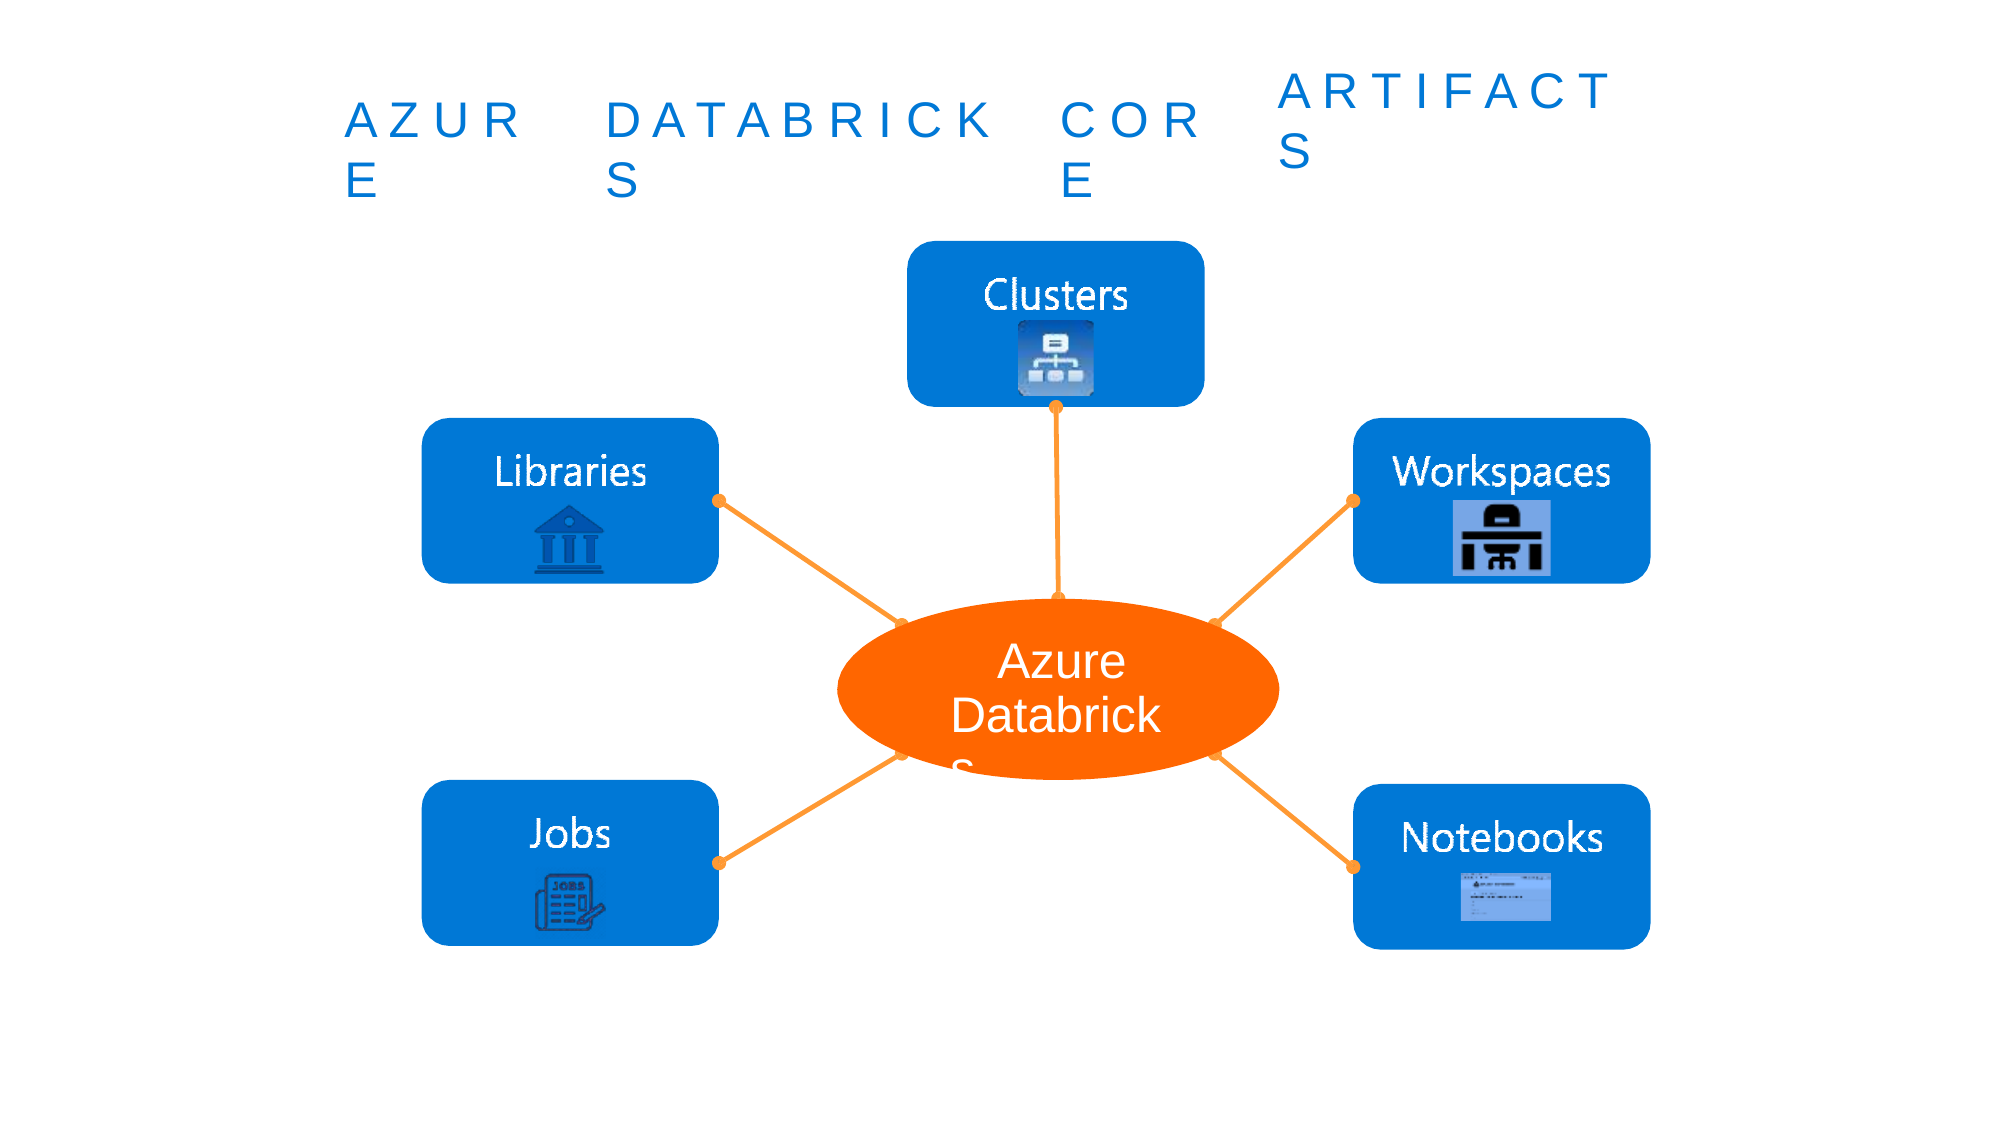

A Z U R E
D A T A B R I C K S
C O R E
# A R T I F A C T S

Azure  Databricks